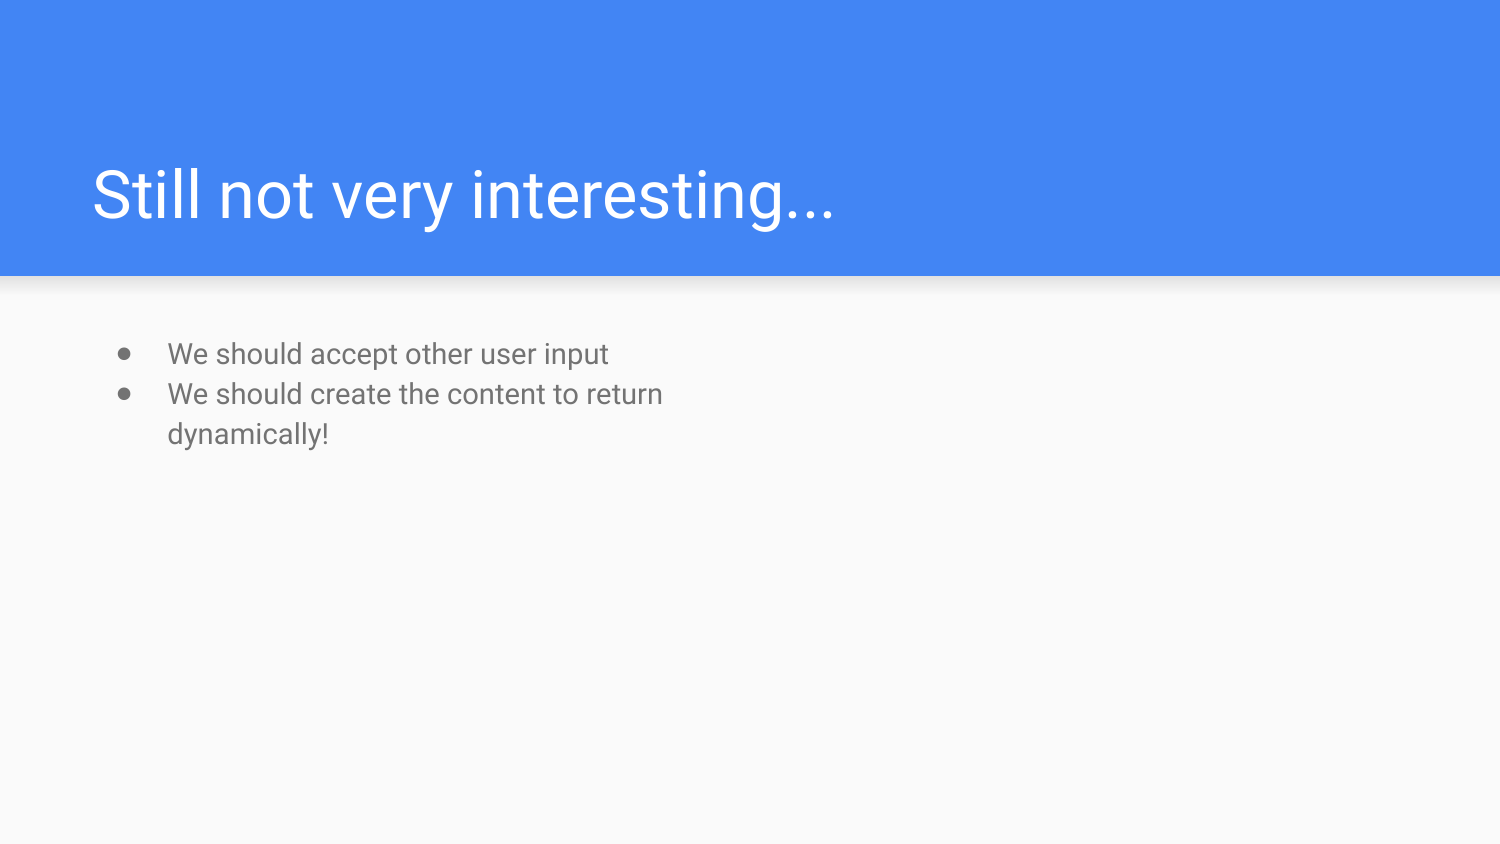

# Still not very interesting...
We should accept other user input
We should create the content to return dynamically!